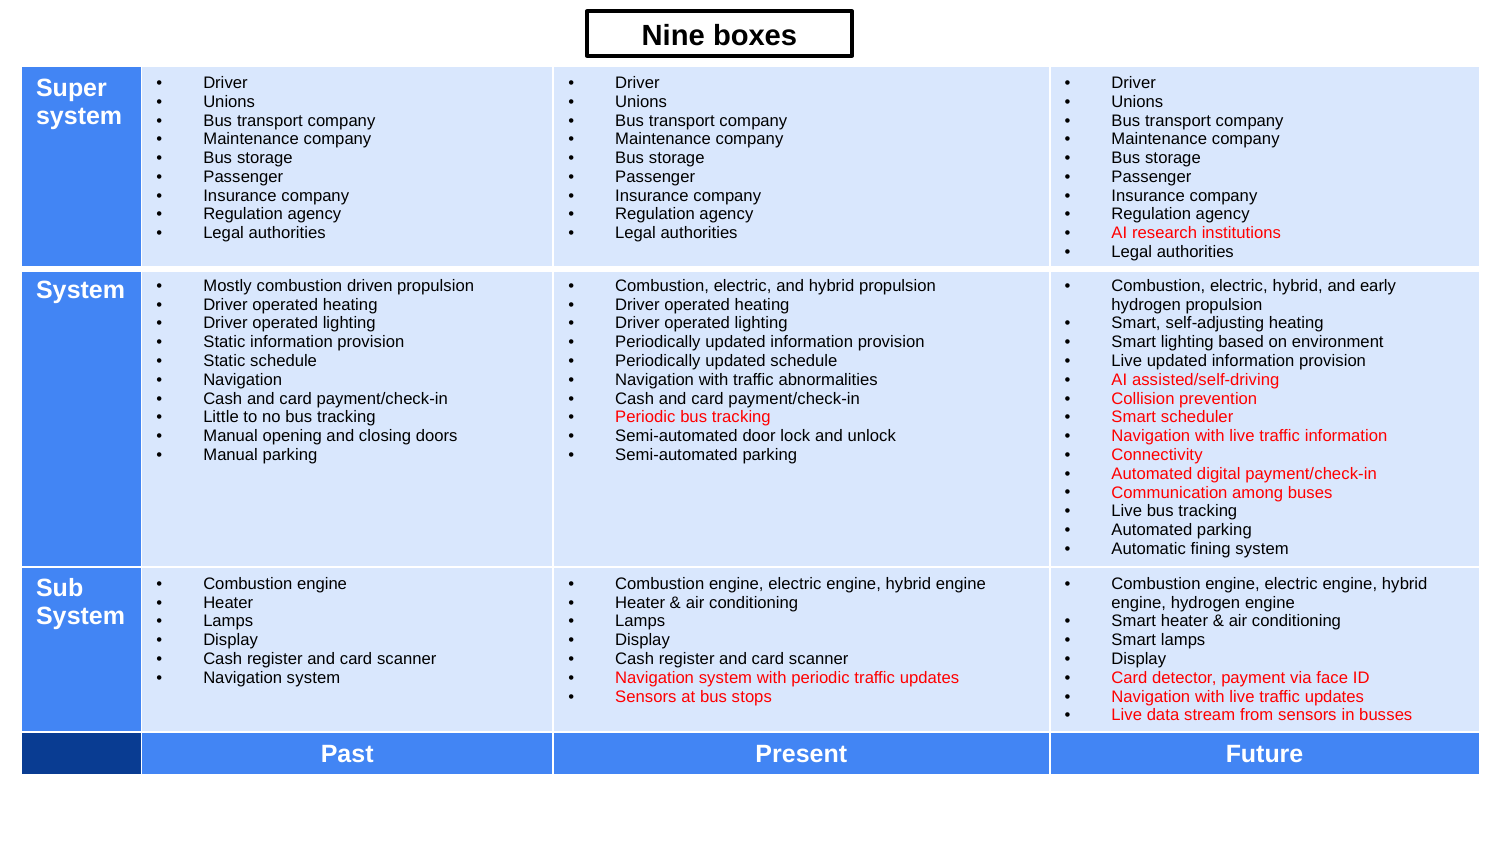

Nine boxes
| Super system | Driver Unions Bus transport company Maintenance company Bus storage Passenger Insurance company Regulation agency Legal authorities | Driver Unions Bus transport company Maintenance company Bus storage Passenger Insurance company Regulation agency Legal authorities | Driver Unions Bus transport company Maintenance company Bus storage Passenger Insurance company Regulation agency AI research institutions Legal authorities |
| --- | --- | --- | --- |
| System | Mostly combustion driven propulsion Driver operated heating Driver operated lighting Static information provision Static schedule Navigation Cash and card payment/check-in Little to no bus tracking Manual opening and closing doors Manual parking | Combustion, electric, and hybrid propulsion Driver operated heating Driver operated lighting Periodically updated information provision Periodically updated schedule Navigation with traffic abnormalities Cash and card payment/check-in Periodic bus tracking Semi-automated door lock and unlock Semi-automated parking | Combustion, electric, hybrid, and early hydrogen propulsion Smart, self-adjusting heating Smart lighting based on environment Live updated information provision AI assisted/self-driving Collision prevention Smart scheduler Navigation with live traffic information Connectivity Automated digital payment/check-in Communication among buses Live bus tracking Automated parking  Automatic fining system |
| Sub System | Combustion engine Heater Lamps Display Cash register and card scanner Navigation system | Combustion engine, electric engine, hybrid engine Heater & air conditioning Lamps Display Cash register and card scanner Navigation system with periodic traffic updates Sensors at bus stops | Combustion engine, electric engine, hybrid engine, hydrogen engine Smart heater & air conditioning Smart lamps Display Card detector, payment via face ID Navigation with live traffic updates Live data stream from sensors in busses |
|  | Past | Present | Future |